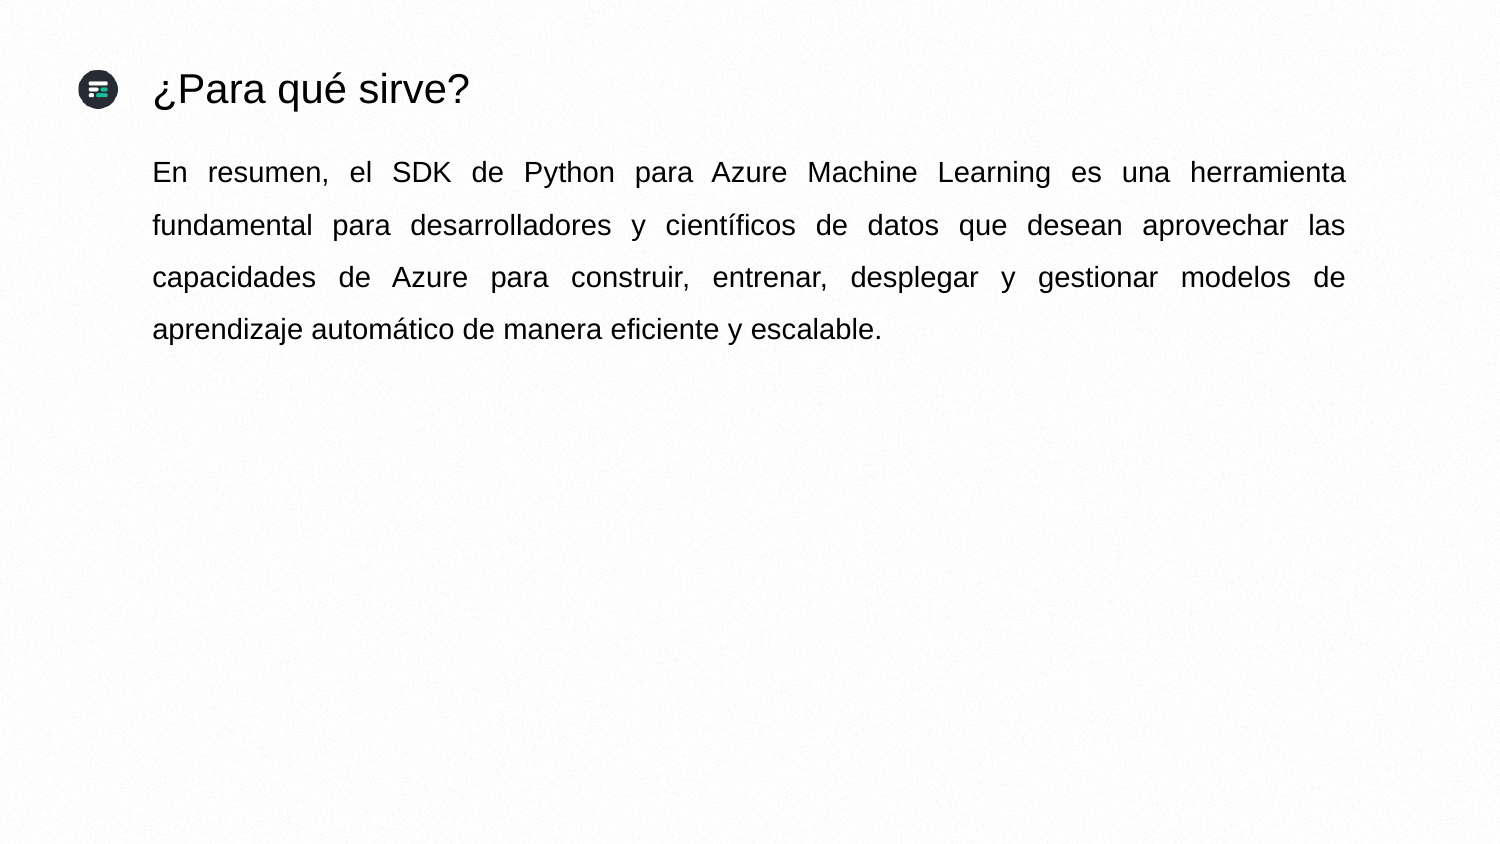

¿Para qué sirve?
En resumen, el SDK de Python para Azure Machine Learning es una herramienta fundamental para desarrolladores y científicos de datos que desean aprovechar las capacidades de Azure para construir, entrenar, desplegar y gestionar modelos de aprendizaje automático de manera eficiente y escalable.